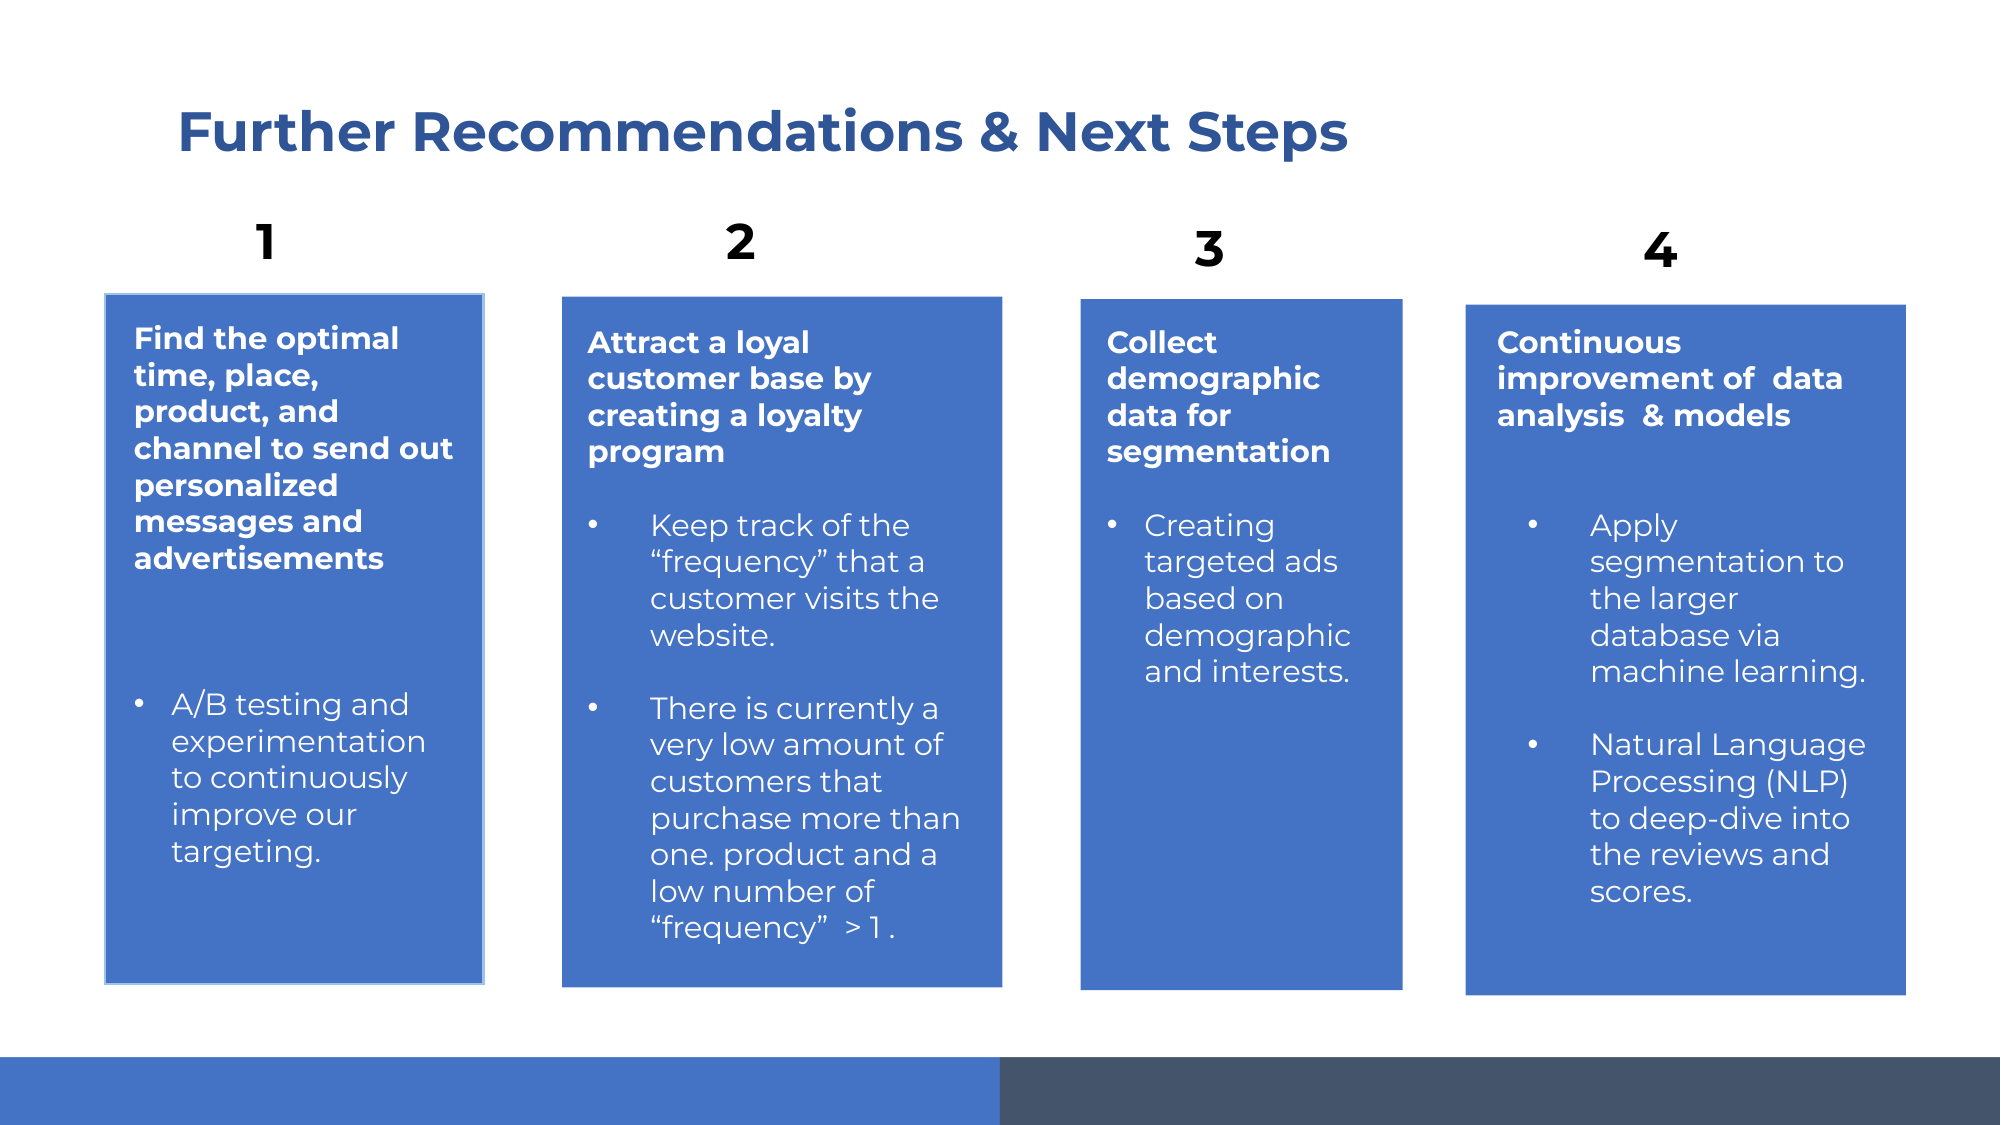

# Further Recommendations & Next Steps
1
2
3
4

Find the optimal time, place, product, and channel to send out personalized messages and advertisements

A/B testing and experimentation to continuously improve our targeting.
Collect demographic data for segmentation
Creating targeted ads based on demographic and interests.
Attract a loyal customer base by creating a loyalty program
Keep track of the  “frequency” that a customer visits the website.

There is currently a very low amount of customers that purchase more than one. product and a low number of “frequency”  > 1 .
Continuous improvement of  data analysis  & models

Apply segmentation to the larger database via machine learning.

Natural Language Processing (NLP) to deep-dive into the reviews and scores.